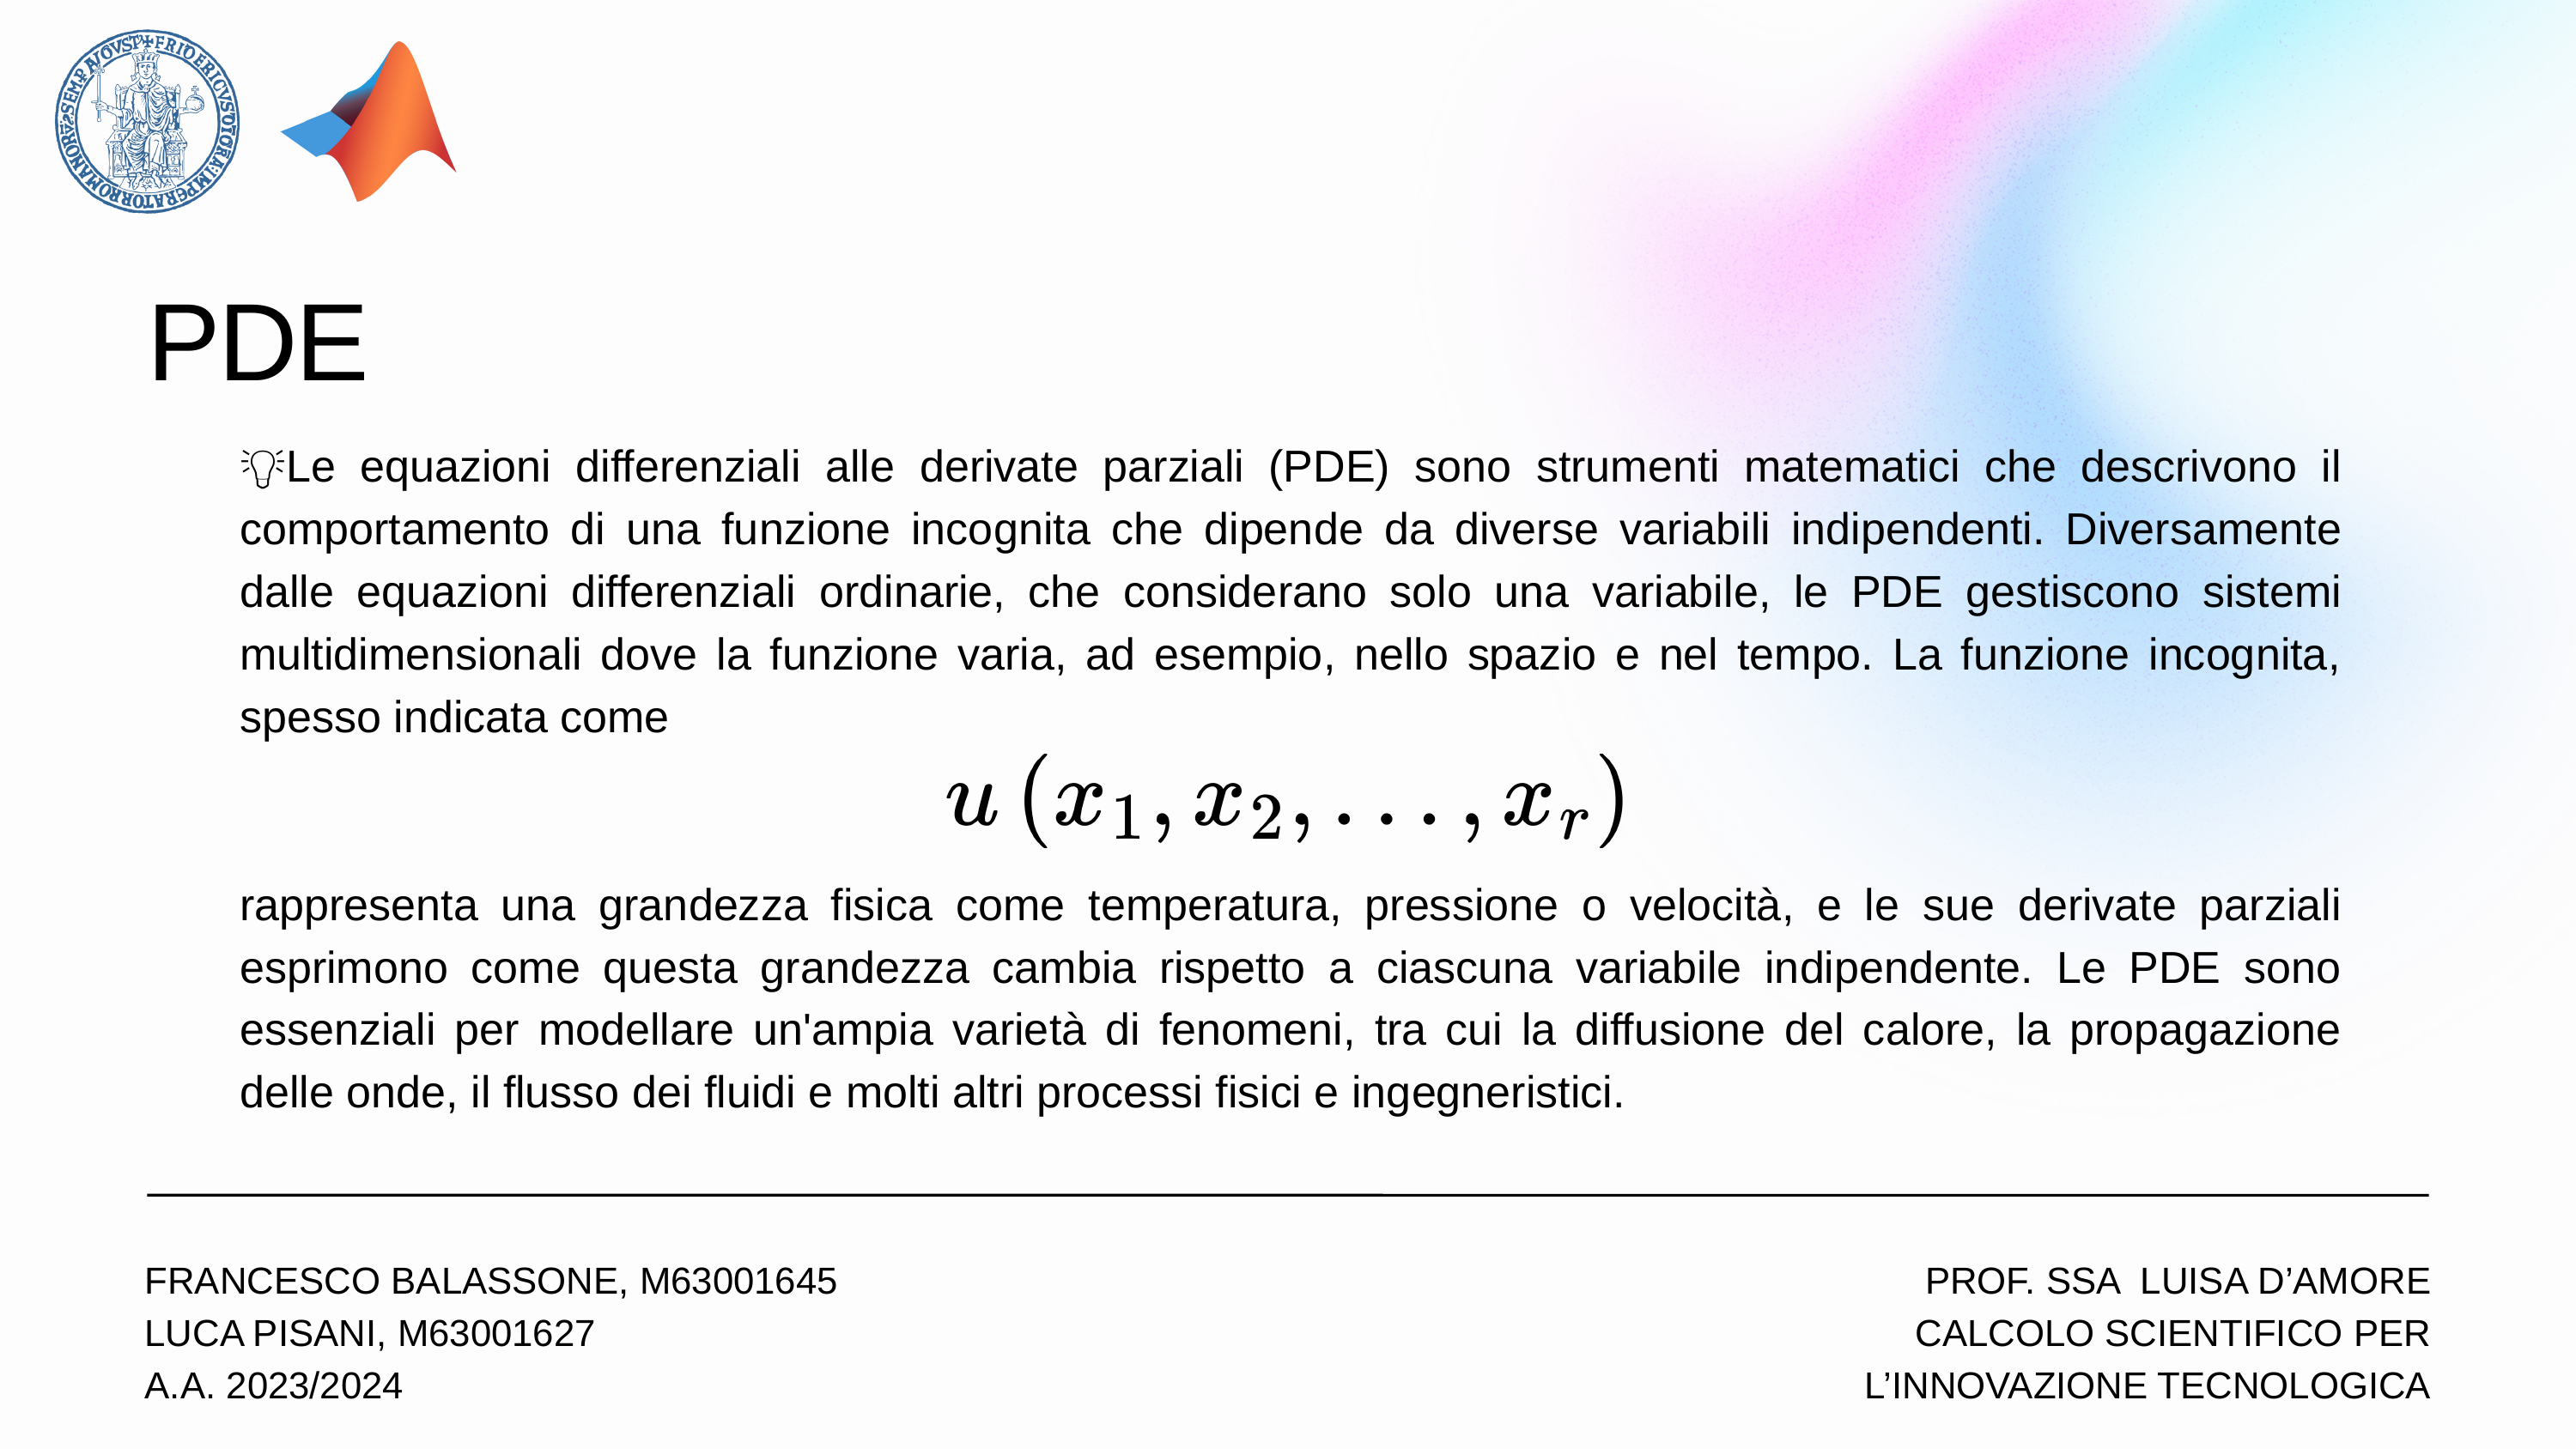

PDE
💡Le equazioni differenziali alle derivate parziali (PDE) sono strumenti matematici che descrivono il comportamento di una funzione incognita che dipende da diverse variabili indipendenti. Diversamente dalle equazioni differenziali ordinarie, che considerano solo una variabile, le PDE gestiscono sistemi multidimensionali dove la funzione varia, ad esempio, nello spazio e nel tempo. La funzione incognita, spesso indicata come

rappresenta una grandezza fisica come temperatura, pressione o velocità, e le sue derivate parziali esprimono come questa grandezza cambia rispetto a ciascuna variabile indipendente. Le PDE sono essenziali per modellare un'ampia varietà di fenomeni, tra cui la diffusione del calore, la propagazione delle onde, il flusso dei fluidi e molti altri processi fisici e ingegneristici.

FRANCESCO BALASSONE, M63001645
LUCA PISANI, M63001627
A.A. 2023/2024
PROF. SSA  LUISA D’AMORE
CALCOLO SCIENTIFICO PER L’INNOVAZIONE TECNOLOGICA